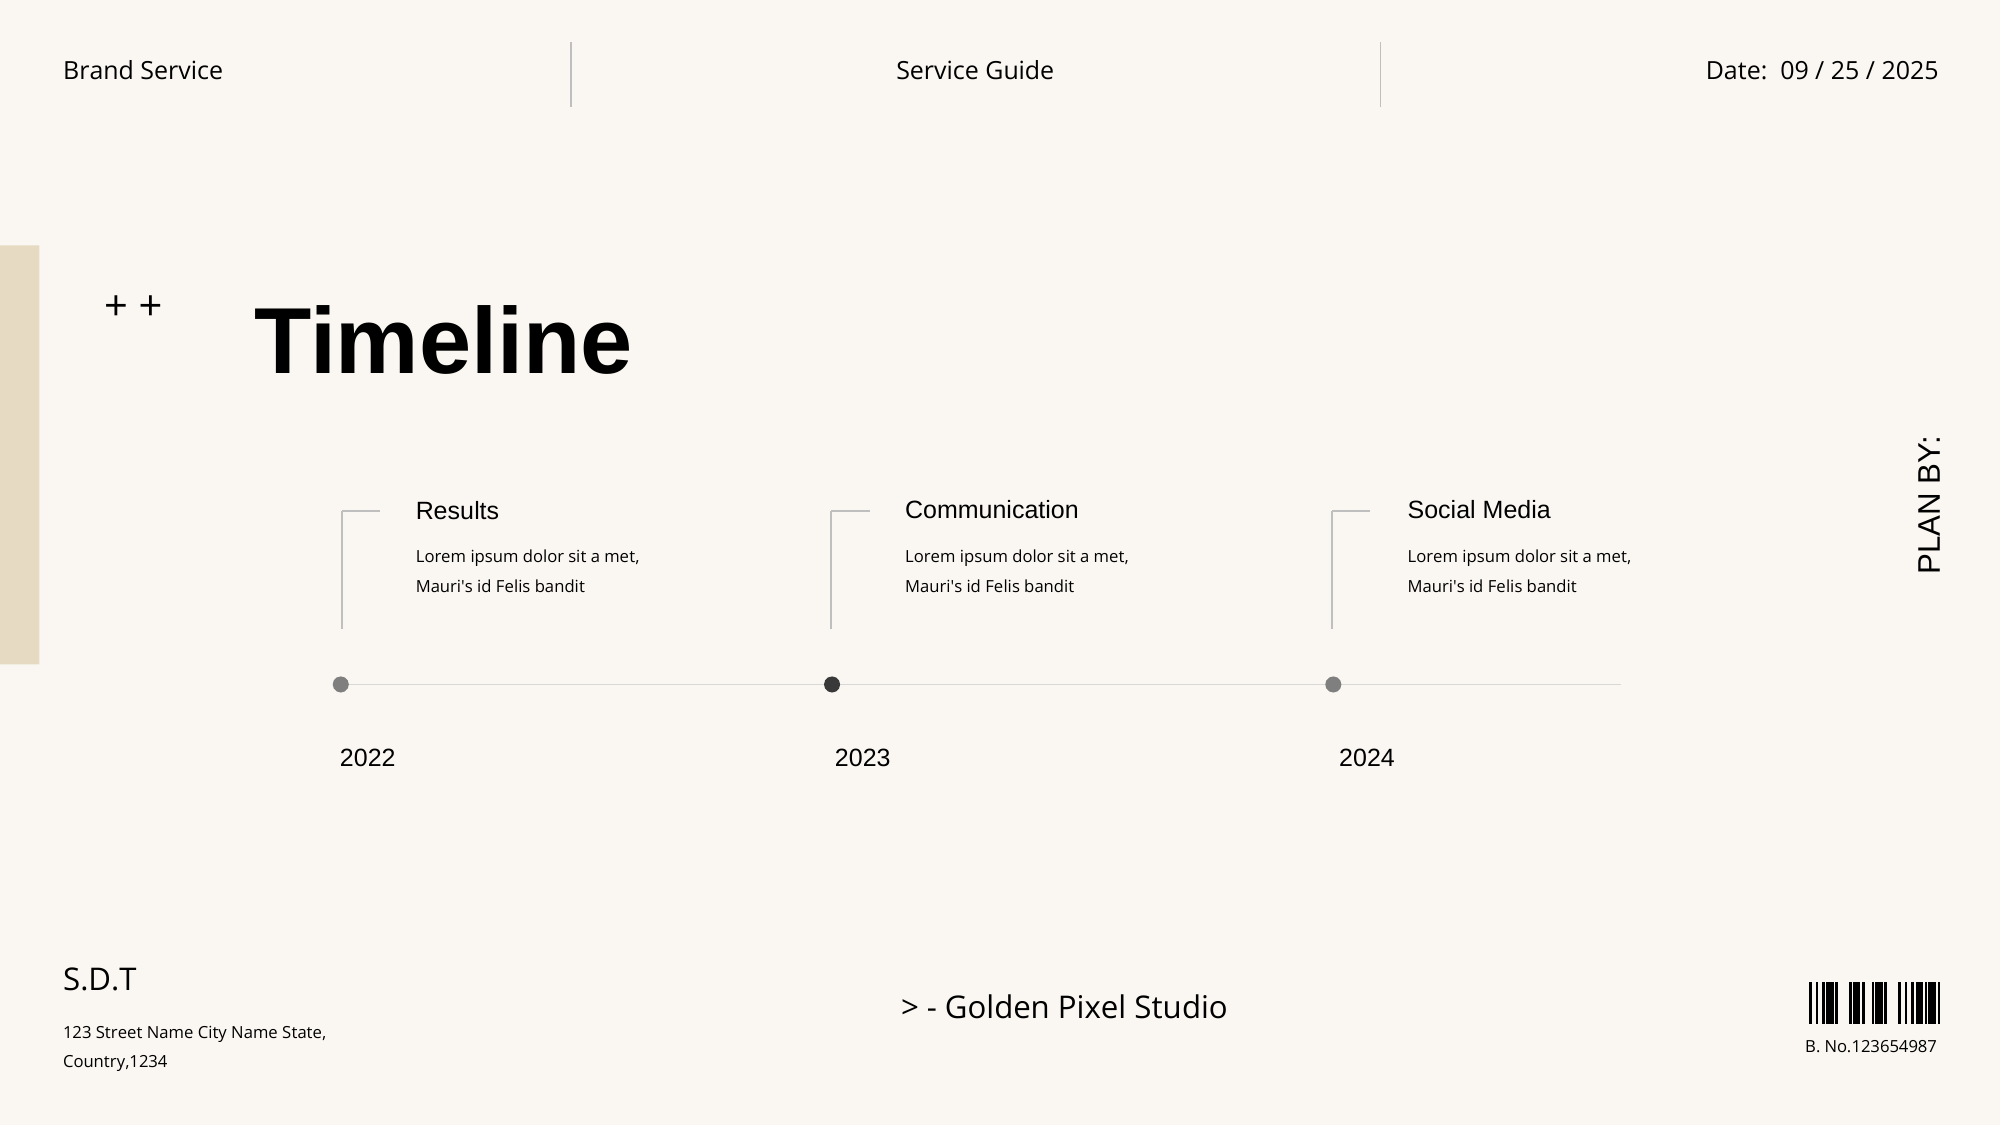

Brand Service
Service Guide
Date:  09 / 25 / 2025

Timeline
+ +
PLAN BY:
Communication
Social Media
Results
Lorem ipsum dolor sit a met, Mauri's id Felis bandit
Lorem ipsum dolor sit a met, Mauri's id Felis bandit
Lorem ipsum dolor sit a met, Mauri's id Felis bandit

2022
2023
2024
S.D.T
> - Golden Pixel Studio
123 Street Name City Name State, Country,1234
B. No.123654987